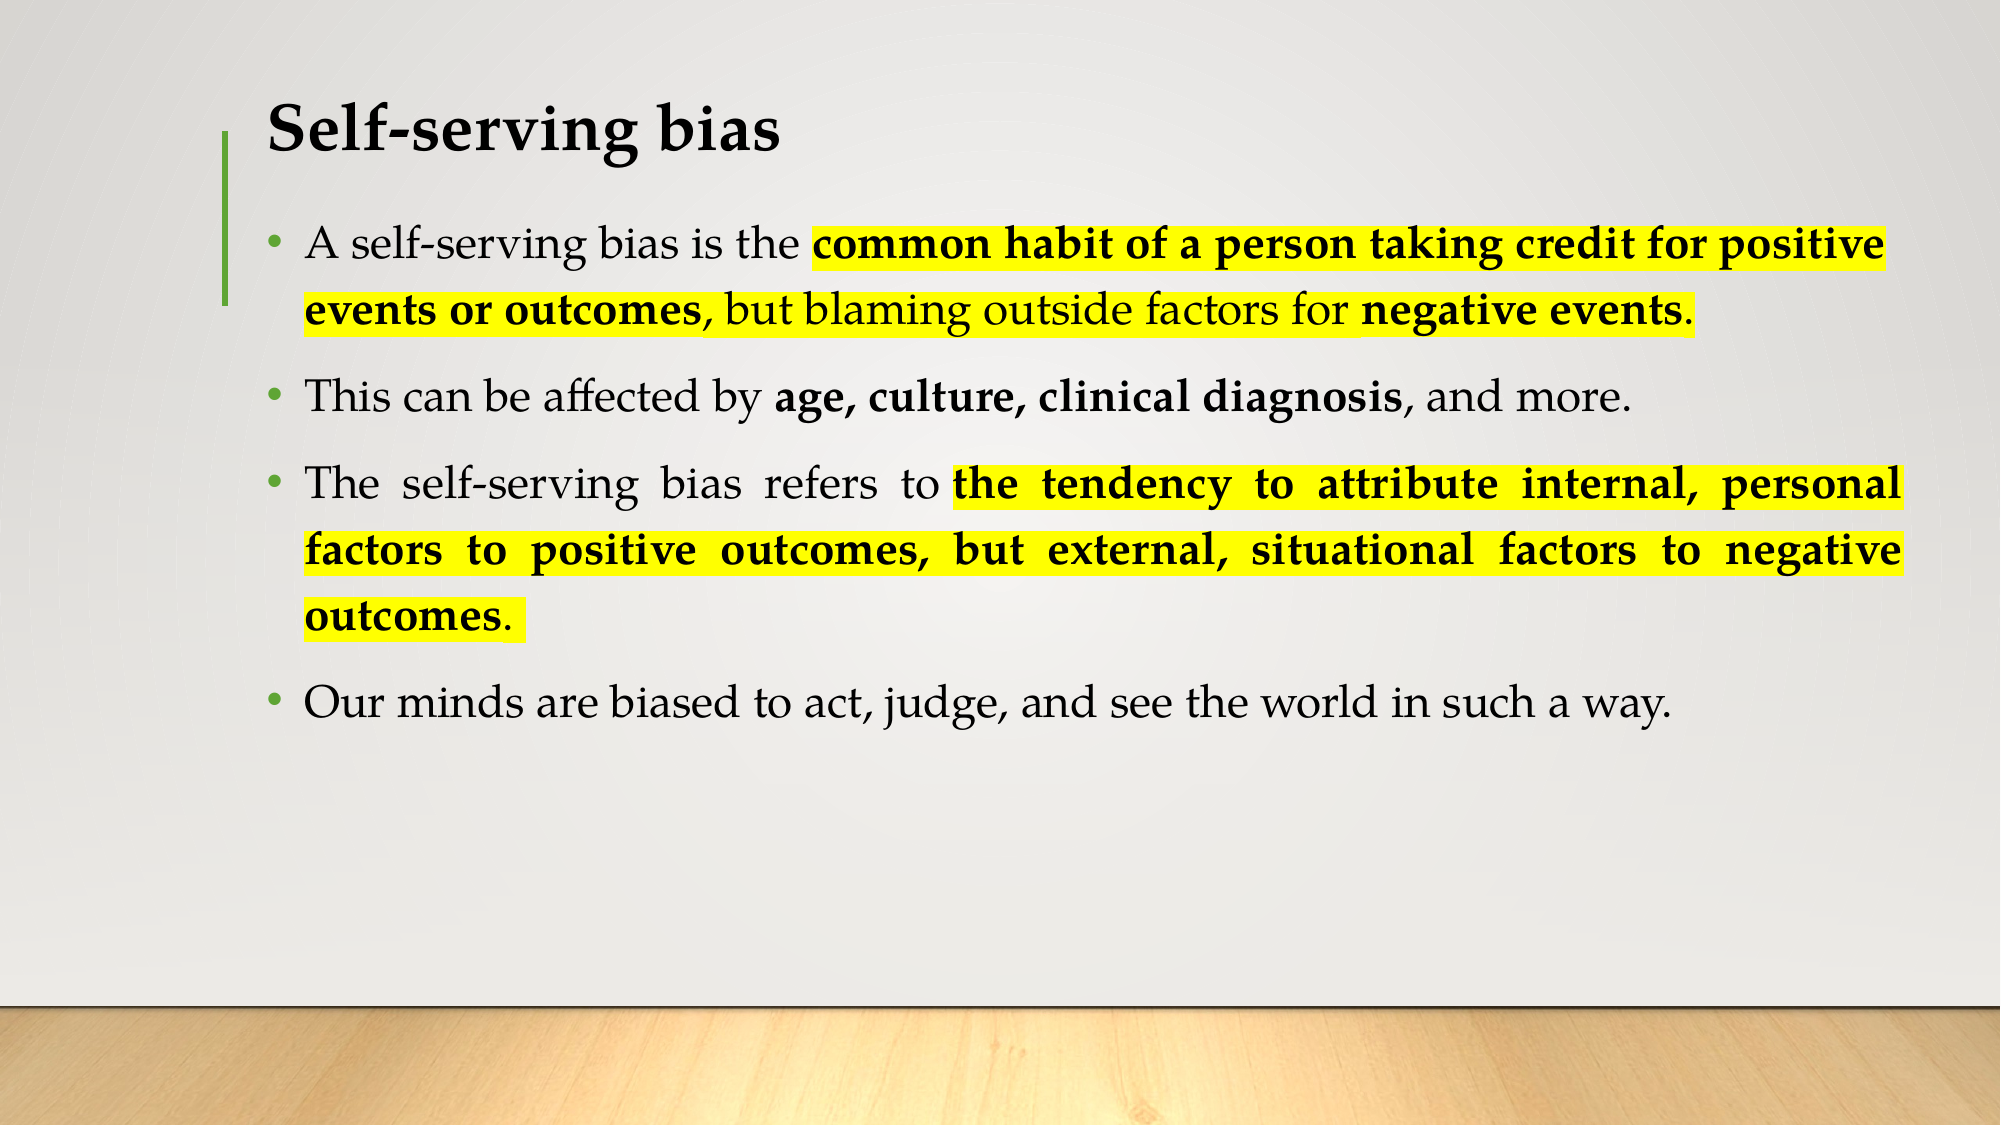

# Self-serving bias
A self-serving bias is the common habit of a person taking credit for positive events or outcomes, but blaming outside factors for negative events.
This can be affected by age, culture, clinical diagnosis, and more.
The self-serving bias refers to the tendency to attribute internal, personal factors to positive outcomes, but external, situational factors to negative outcomes.
Our minds are biased to act, judge, and see the world in such a way.